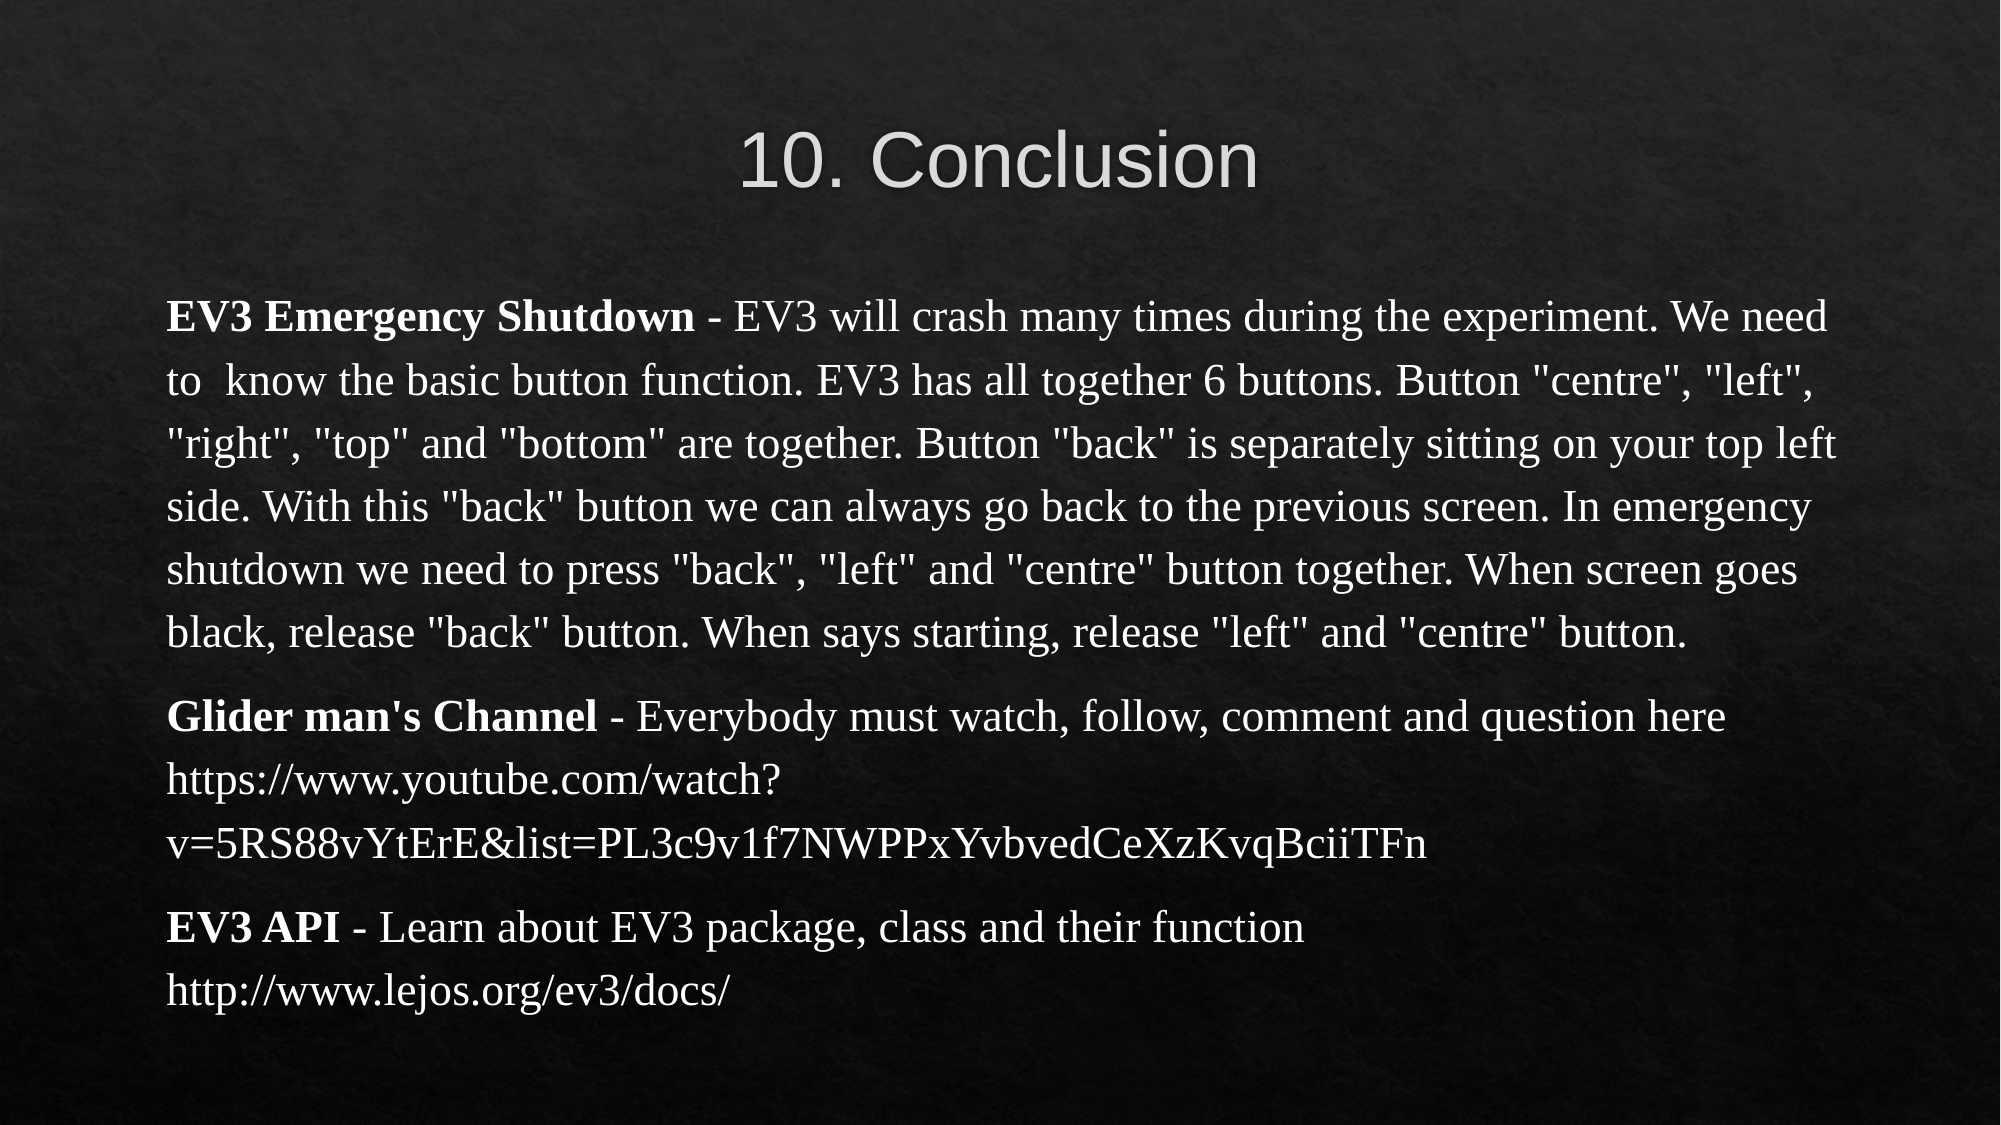

# 10. Conclusion
EV3 Emergency Shutdown - EV3 will crash many times during the experiment. We need to  know the basic button function. EV3 has all together 6 buttons. Button "centre", "left", "right", "top" and "bottom" are together. Button "back" is separately sitting on your top left side. With this "back" button we can always go back to the previous screen. In emergency shutdown we need to press "back", "left" and "centre" button together. When screen goes black, release "back" button. When says starting, release "left" and "centre" button.
Glider man's Channel - Everybody must watch, follow, comment and question here https://www.youtube.com/watch?v=5RS88vYtErE&list=PL3c9v1f7NWPPxYvbvedCeXzKvqBciiTFn
EV3 API - Learn about EV3 package, class and their function http://www.lejos.org/ev3/docs/